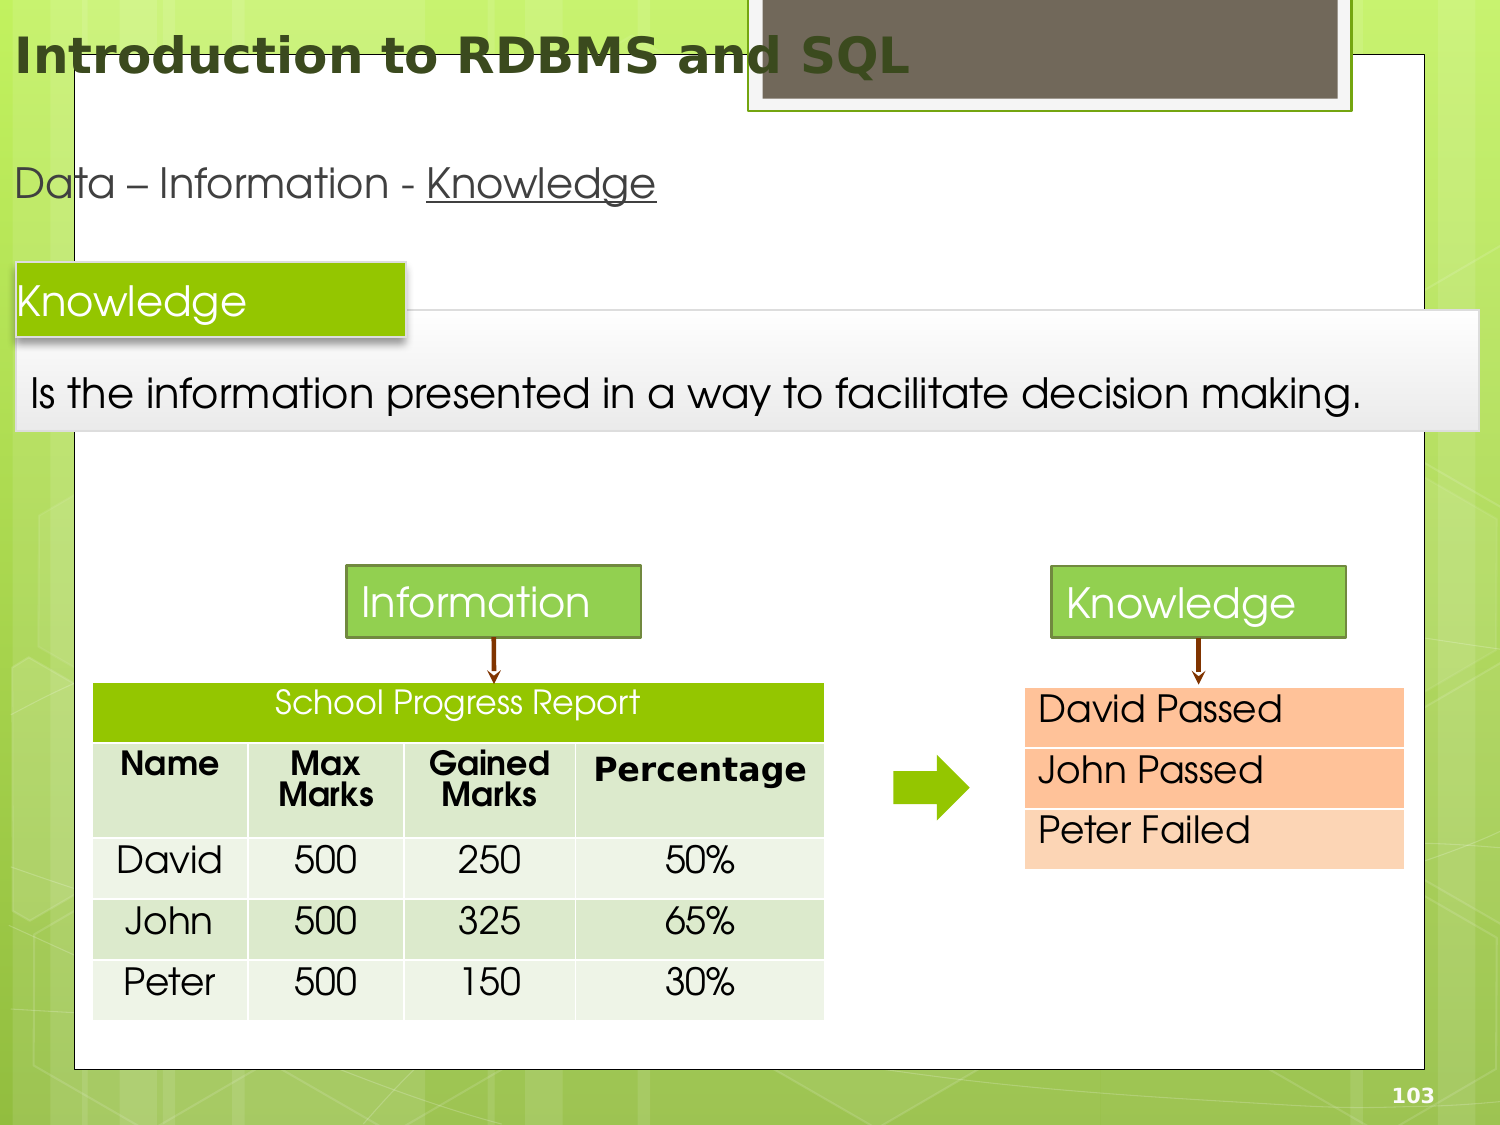

Introduction to RDBMS and SQL
Data – Information - Knowledge
Knowledge
Is the information presented in a way to facilitate decision making.
Information
Knowledge
| School Progress Report |  |  |  |
| --- | --- | --- | --- |
| Name | Max Marks | Gained Marks | Percentage |
| David | 500 | 250 | 50% |
| John | 500 | 325 | 65% |
| Peter | 500 | 150 | 30% |
| David Passed |
| --- |
| John Passed |
| Peter Failed |